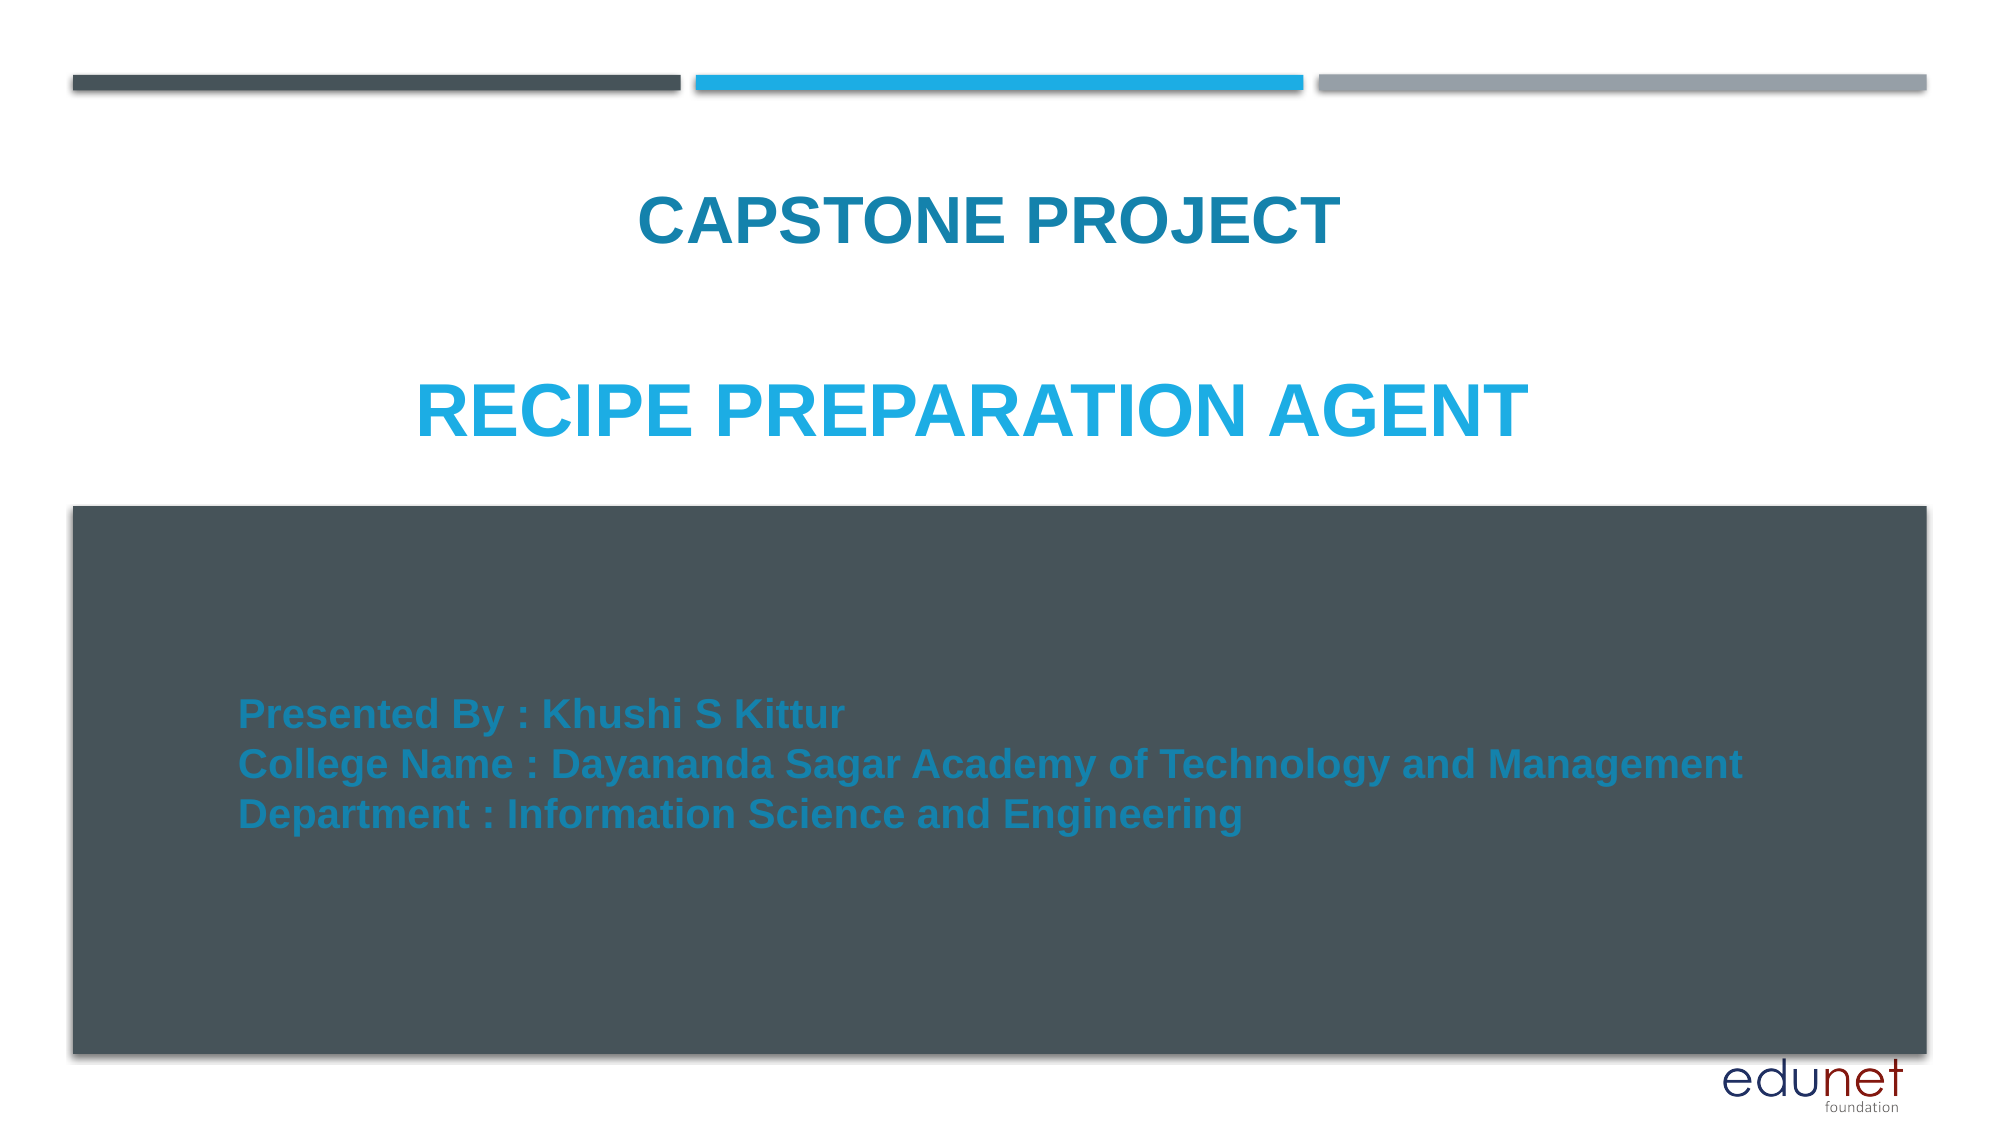

CAPSTONE PROJECT
# Recipe Preparation agent
Presented By : Khushi S Kittur
College Name : Dayananda Sagar Academy of Technology and Management
Department : Information Science and Engineering